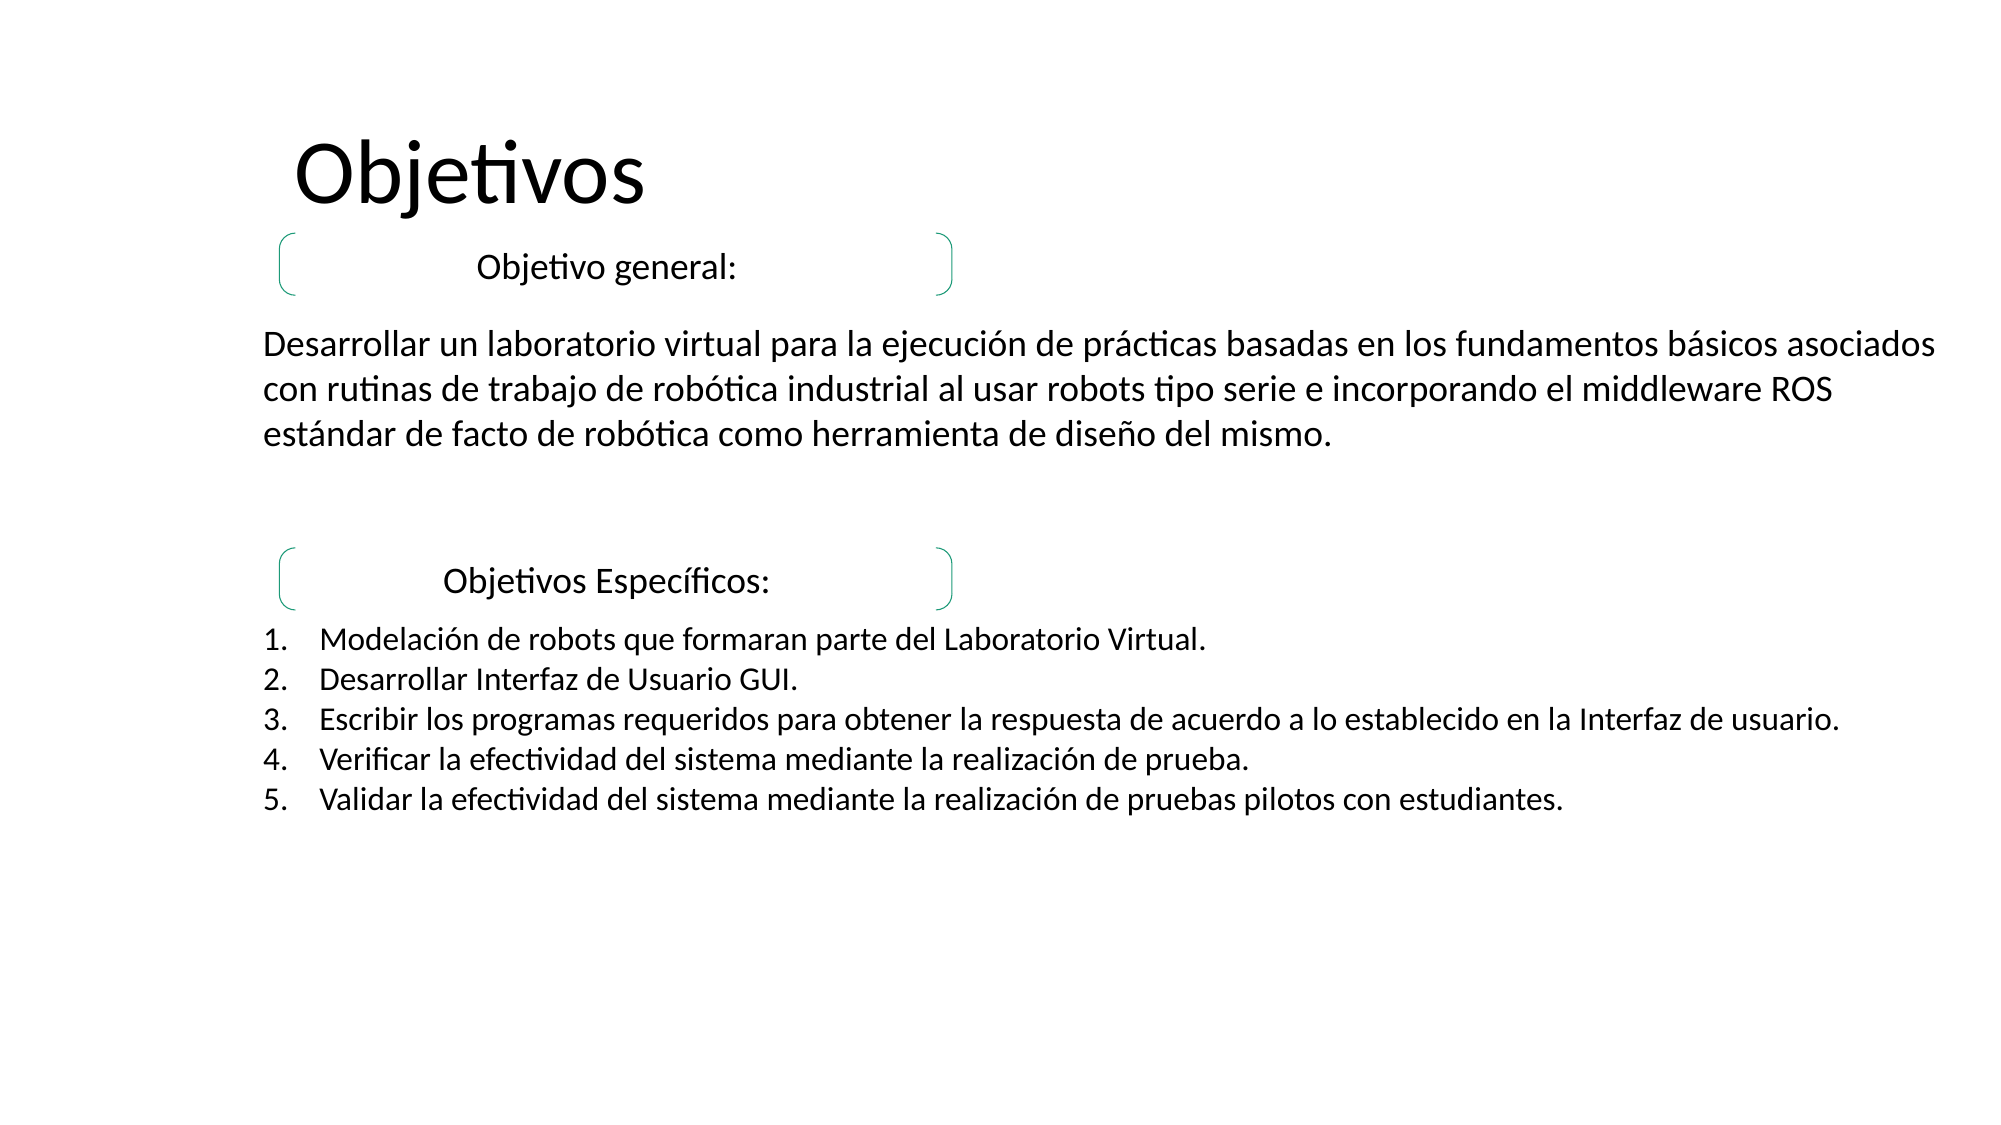

# Objetivos
Objetivo general:
Desarrollar un laboratorio virtual para la ejecución de prácticas basadas en los fundamentos básicos asociados con rutinas de trabajo de robótica industrial al usar robots tipo serie e incorporando el middleware ROS estándar de facto de robótica como herramienta de diseño del mismo.
Objetivos Específicos:
Modelación de robots que formaran parte del Laboratorio Virtual.
Desarrollar Interfaz de Usuario GUI.
Escribir los programas requeridos para obtener la respuesta de acuerdo a lo establecido en la Interfaz de usuario.
Verificar la efectividad del sistema mediante la realización de prueba.
Validar la efectividad del sistema mediante la realización de pruebas pilotos con estudiantes.